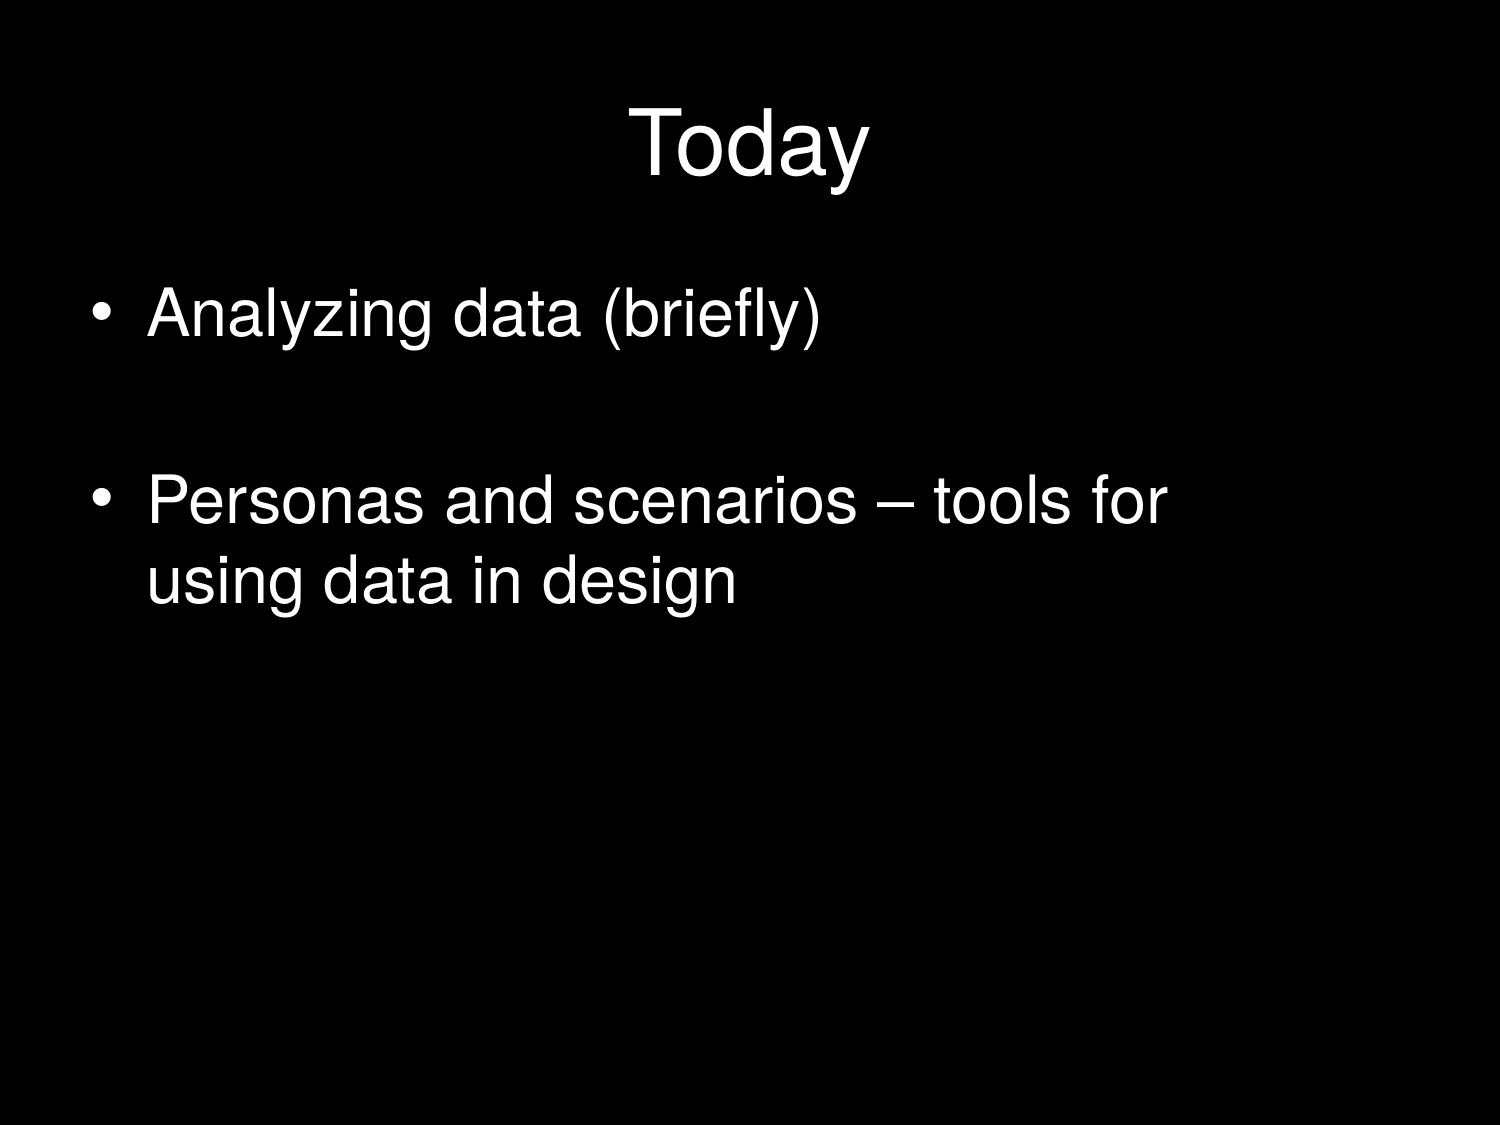

# Today
Analyzing data (briefly)

Personas and scenarios – tools for using data in design